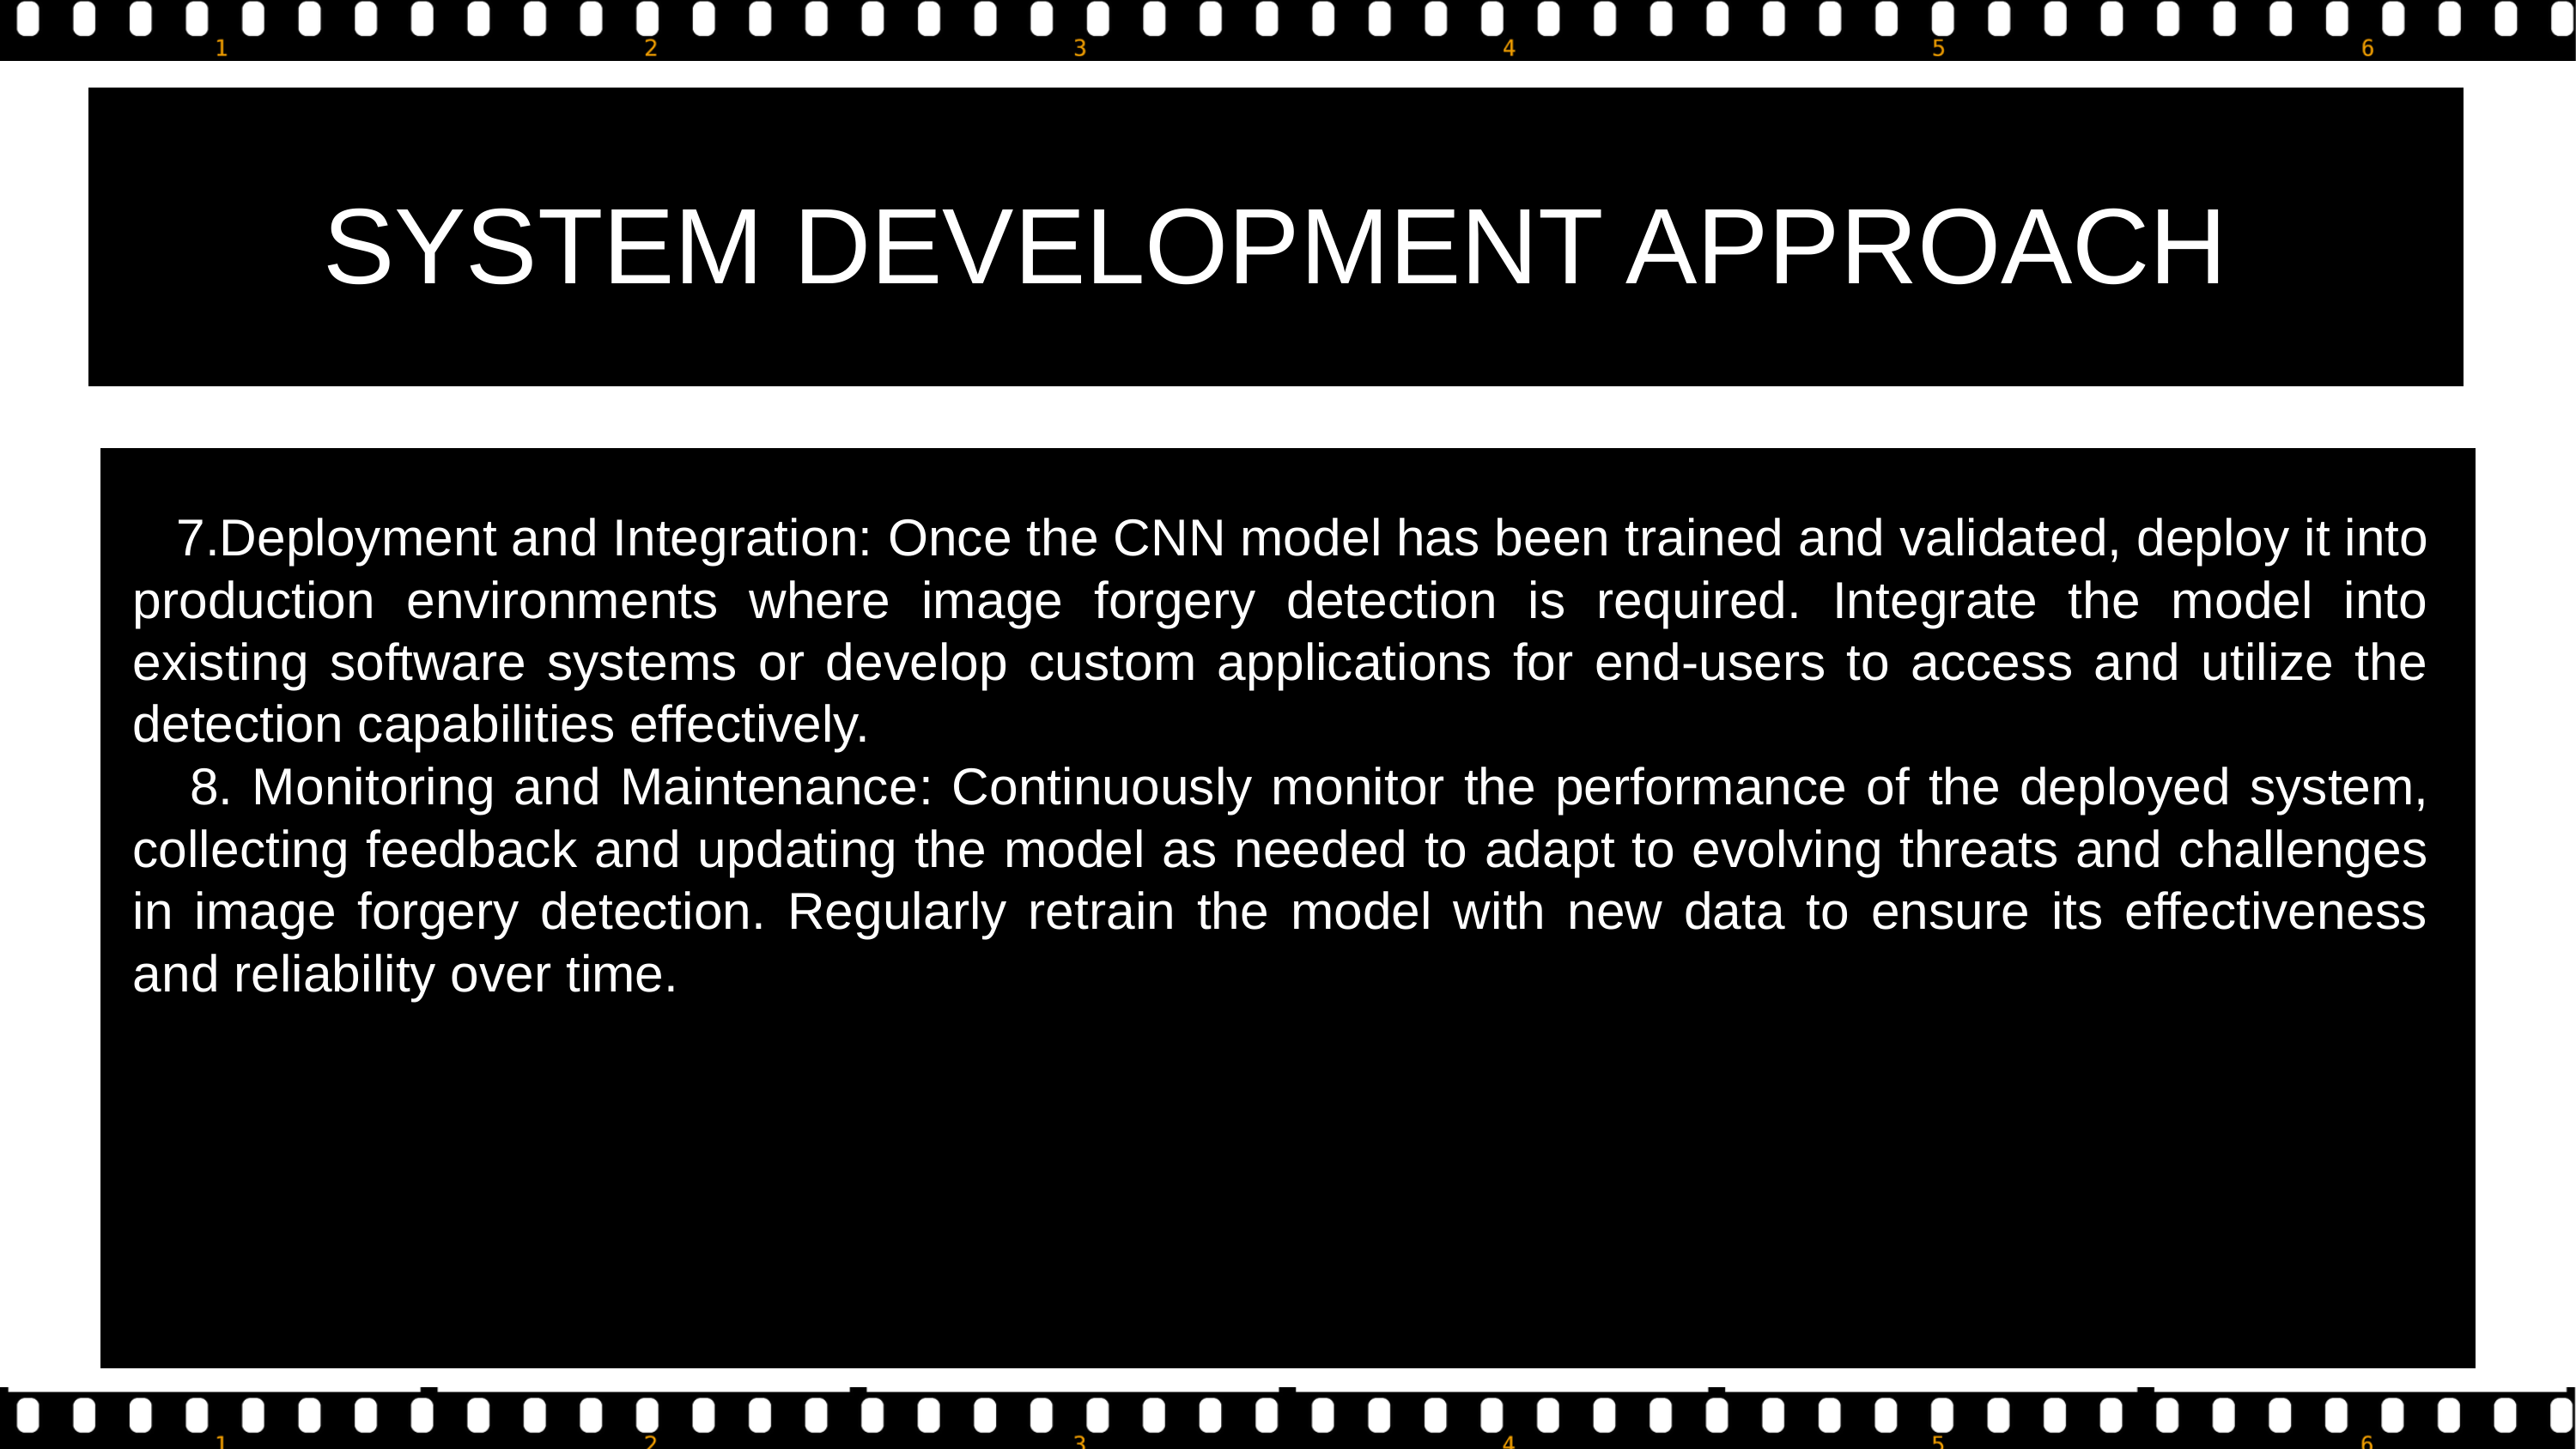

SYSTEM DEVELOPMENT APPROACH

   7.Deployment and Integration: Once the CNN model has been trained and validated, deploy it into production environments where image forgery detection is required. Integrate the model into existing software systems or develop custom applications for end-users to access and utilize the detection capabilities effectively.
   8. Monitoring and Maintenance: Continuously monitor the performance of the deployed system, collecting feedback and updating the model as needed to adapt to evolving threats and challenges in image forgery detection. Regularly retrain the model with new data to ensure its effectiveness and reliability over time.